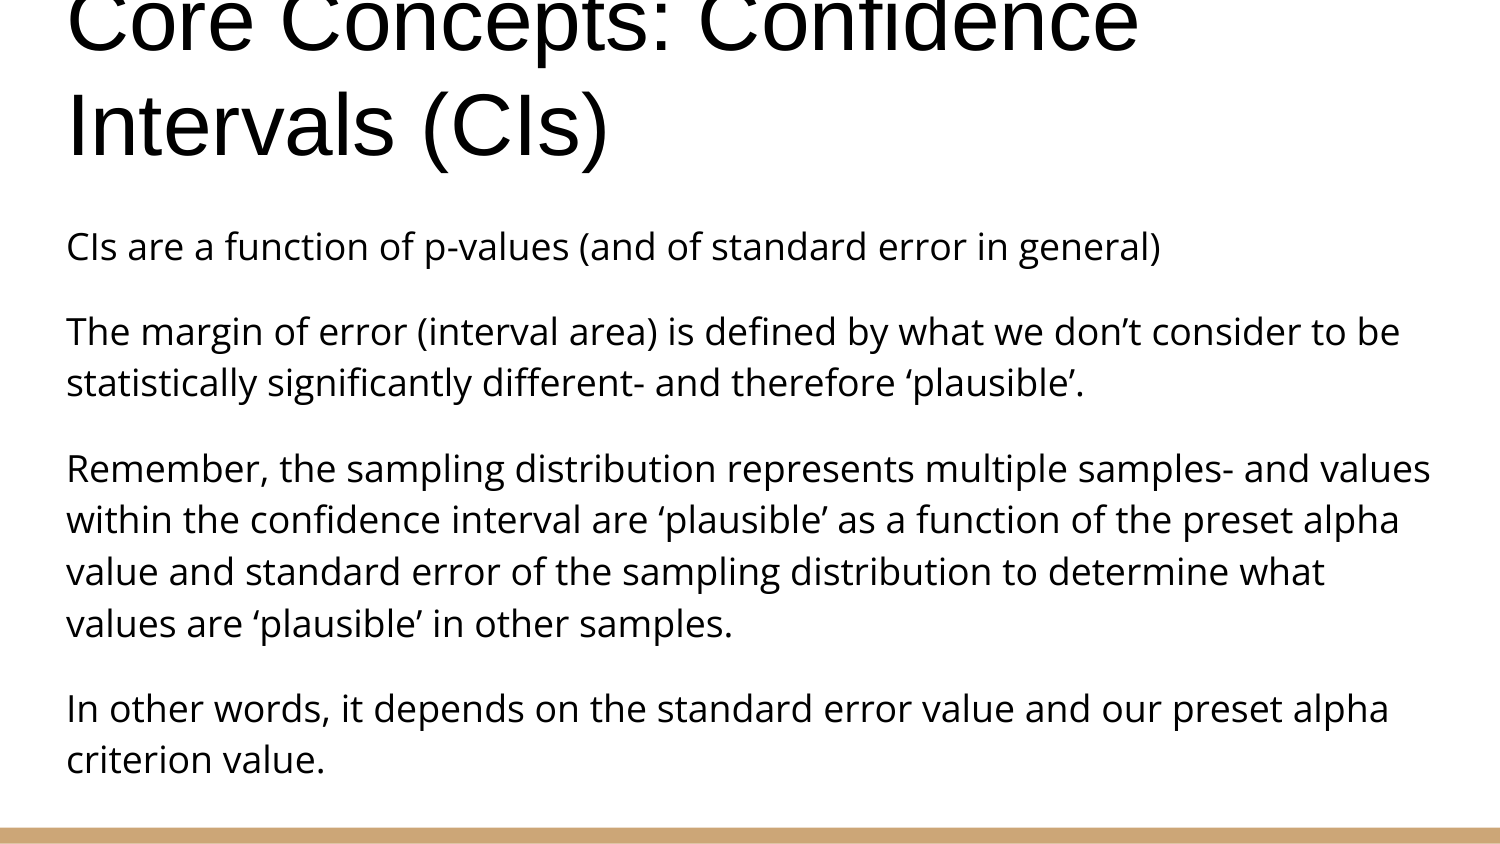

# Core Concepts: Confidence Intervals (CIs)
CIs are a function of p-values (and of standard error in general)
The margin of error (interval area) is defined by what we don’t consider to be statistically significantly different- and therefore ‘plausible’.
Remember, the sampling distribution represents multiple samples- and values within the confidence interval are ‘plausible’ as a function of the preset alpha value and standard error of the sampling distribution to determine what values are ‘plausible’ in other samples.
In other words, it depends on the standard error value and our preset alpha criterion value.